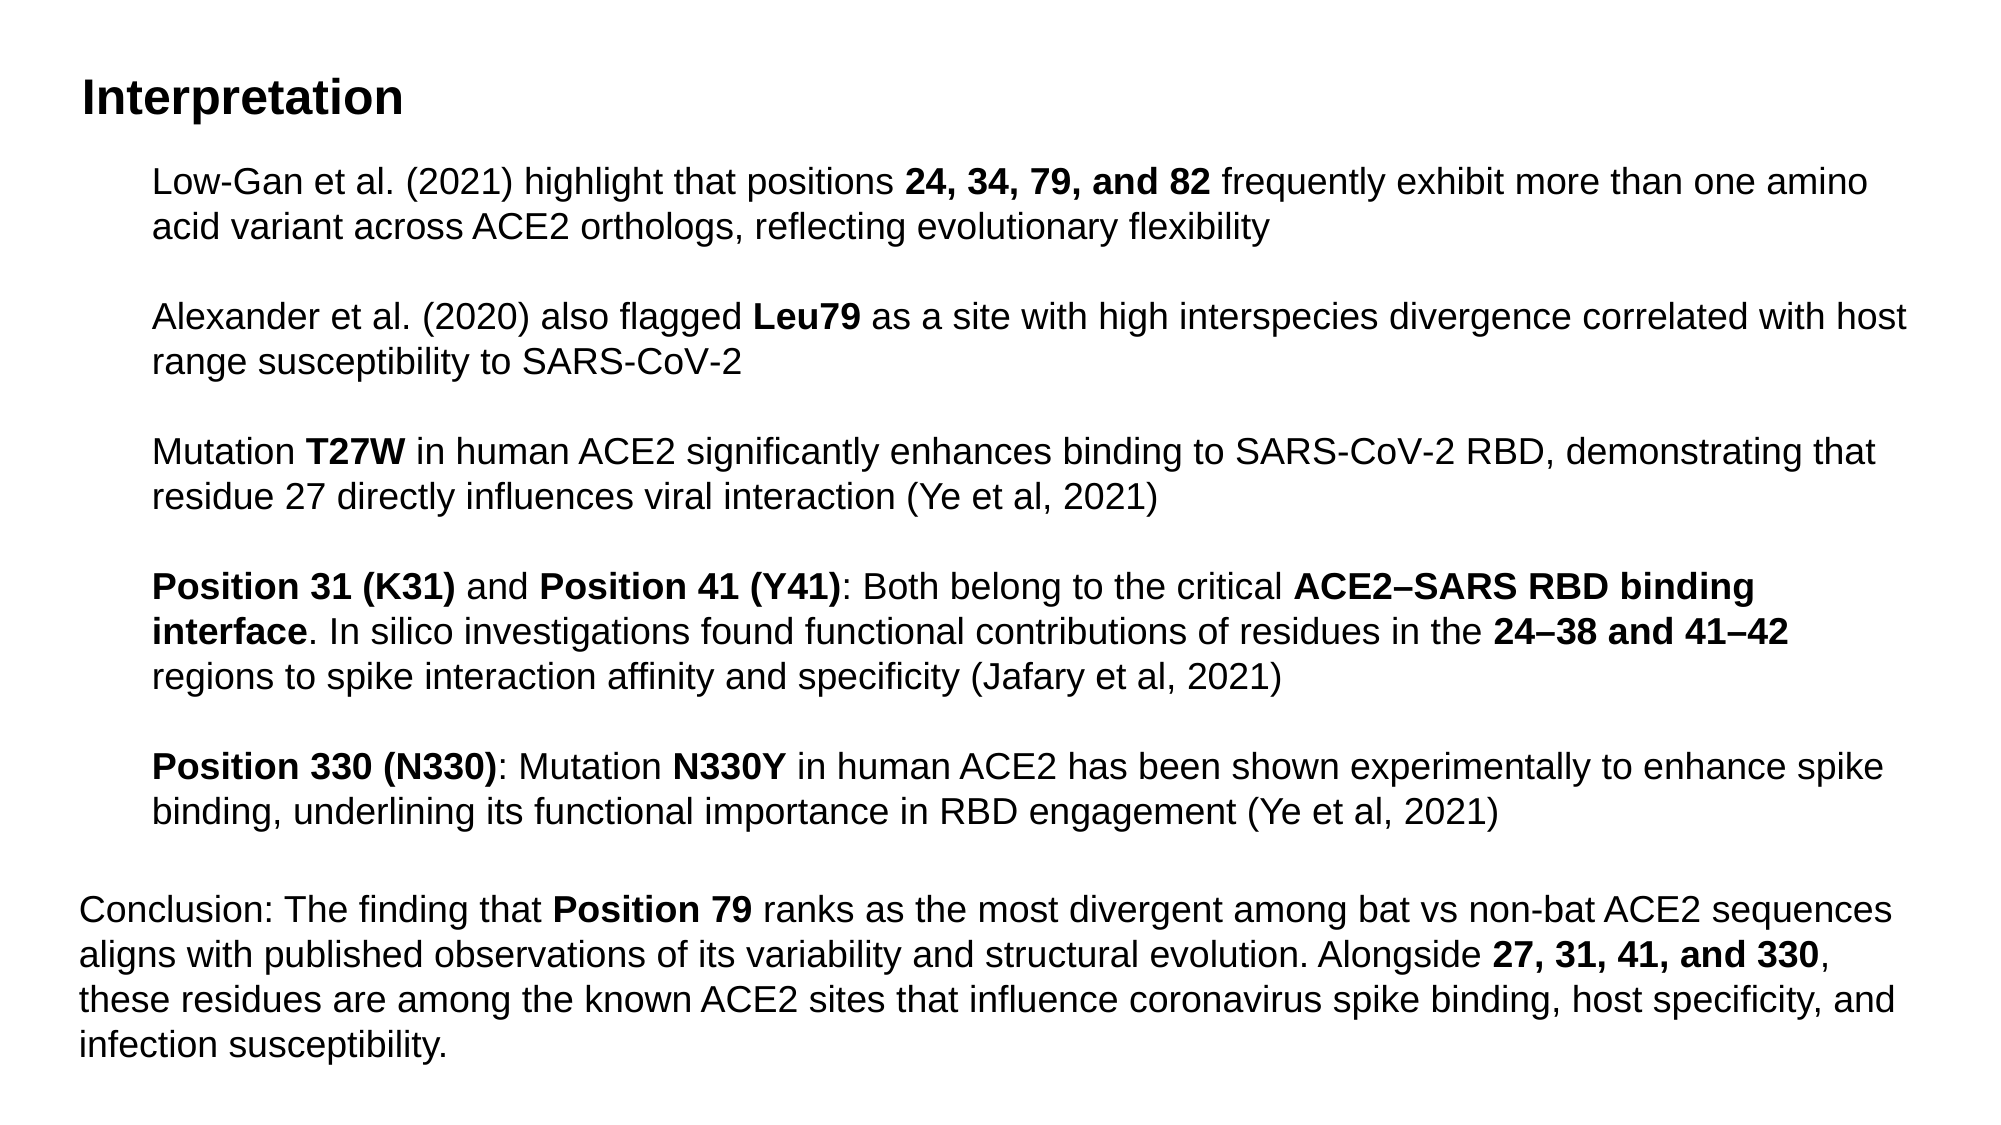

Interpretation
Low-Gan et al. (2021) highlight that positions 24, 34, 79, and 82 frequently exhibit more than one amino acid variant across ACE2 orthologs, reflecting evolutionary flexibility

Alexander et al. (2020) also flagged Leu79 as a site with high interspecies divergence correlated with host range susceptibility to SARS‑CoV‑2

Mutation T27W in human ACE2 significantly enhances binding to SARS‑CoV‑2 RBD, demonstrating that residue 27 directly influences viral interaction (Ye et al, 2021)

Position 31 (K31) and Position 41 (Y41): Both belong to the critical ACE2–SARS RBD binding interface. In silico investigations found functional contributions of residues in the 24–38 and 41–42 regions to spike interaction affinity and specificity (Jafary et al, 2021)

Position 330 (N330): Mutation N330Y in human ACE2 has been shown experimentally to enhance spike binding, underlining its functional importance in RBD engagement (Ye et al, 2021)

Conclusion: The finding that Position 79 ranks as the most divergent among bat vs non-bat ACE2 sequences aligns with published observations of its variability and structural evolution. Alongside 27, 31, 41, and 330, these residues are among the known ACE2 sites that influence coronavirus spike binding, host specificity, and infection susceptibility.